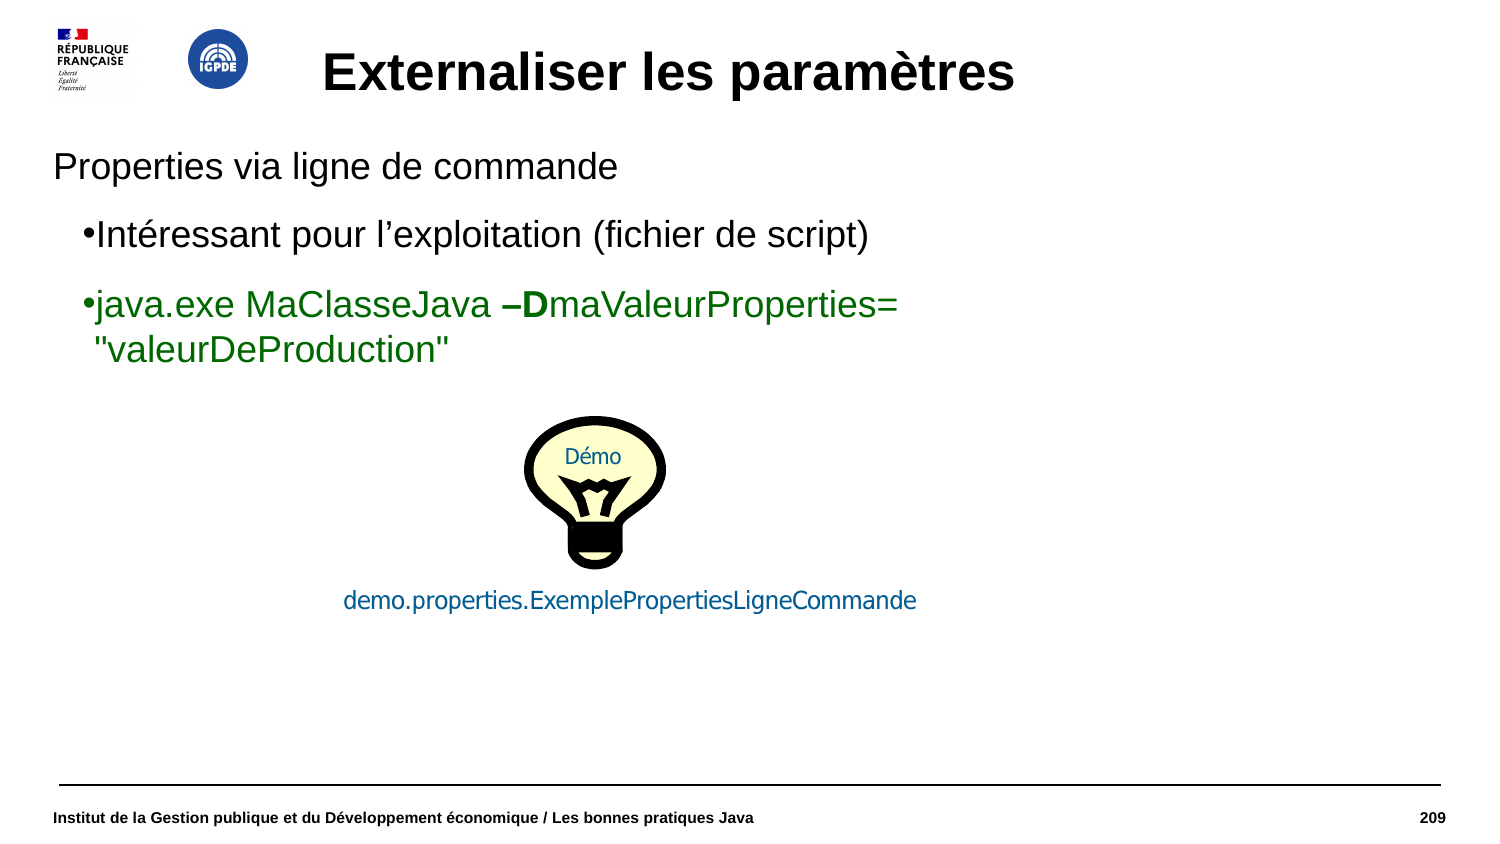

# Externaliser les paramètres
Properties via ligne de commande
Intéressant pour l’exploitation (fichier de script)
java.exe MaClasseJava –DmaValeurProperties= "valeurDeProduction"

Démo
demo.properties.ExemplePropertiesLigneCommande
Institut de la Gestion publique et du Développement économique / Les bonnes pratiques Java
209